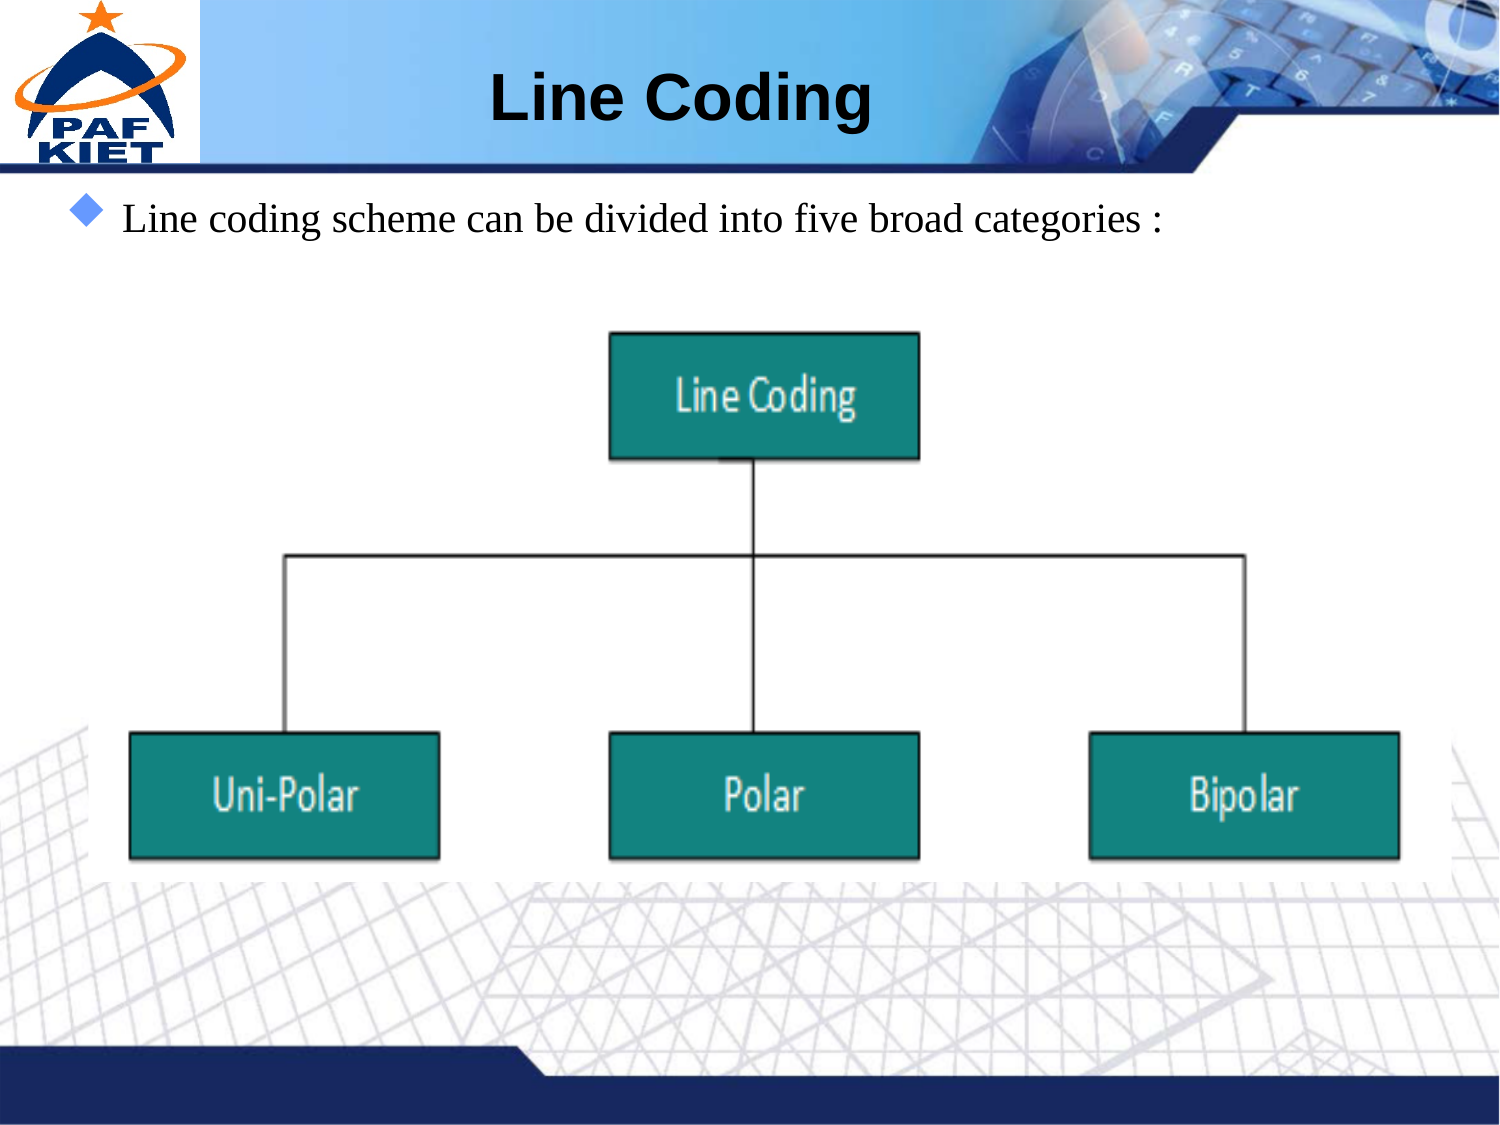

Line Coding
Line coding scheme can be divided into five broad categories :